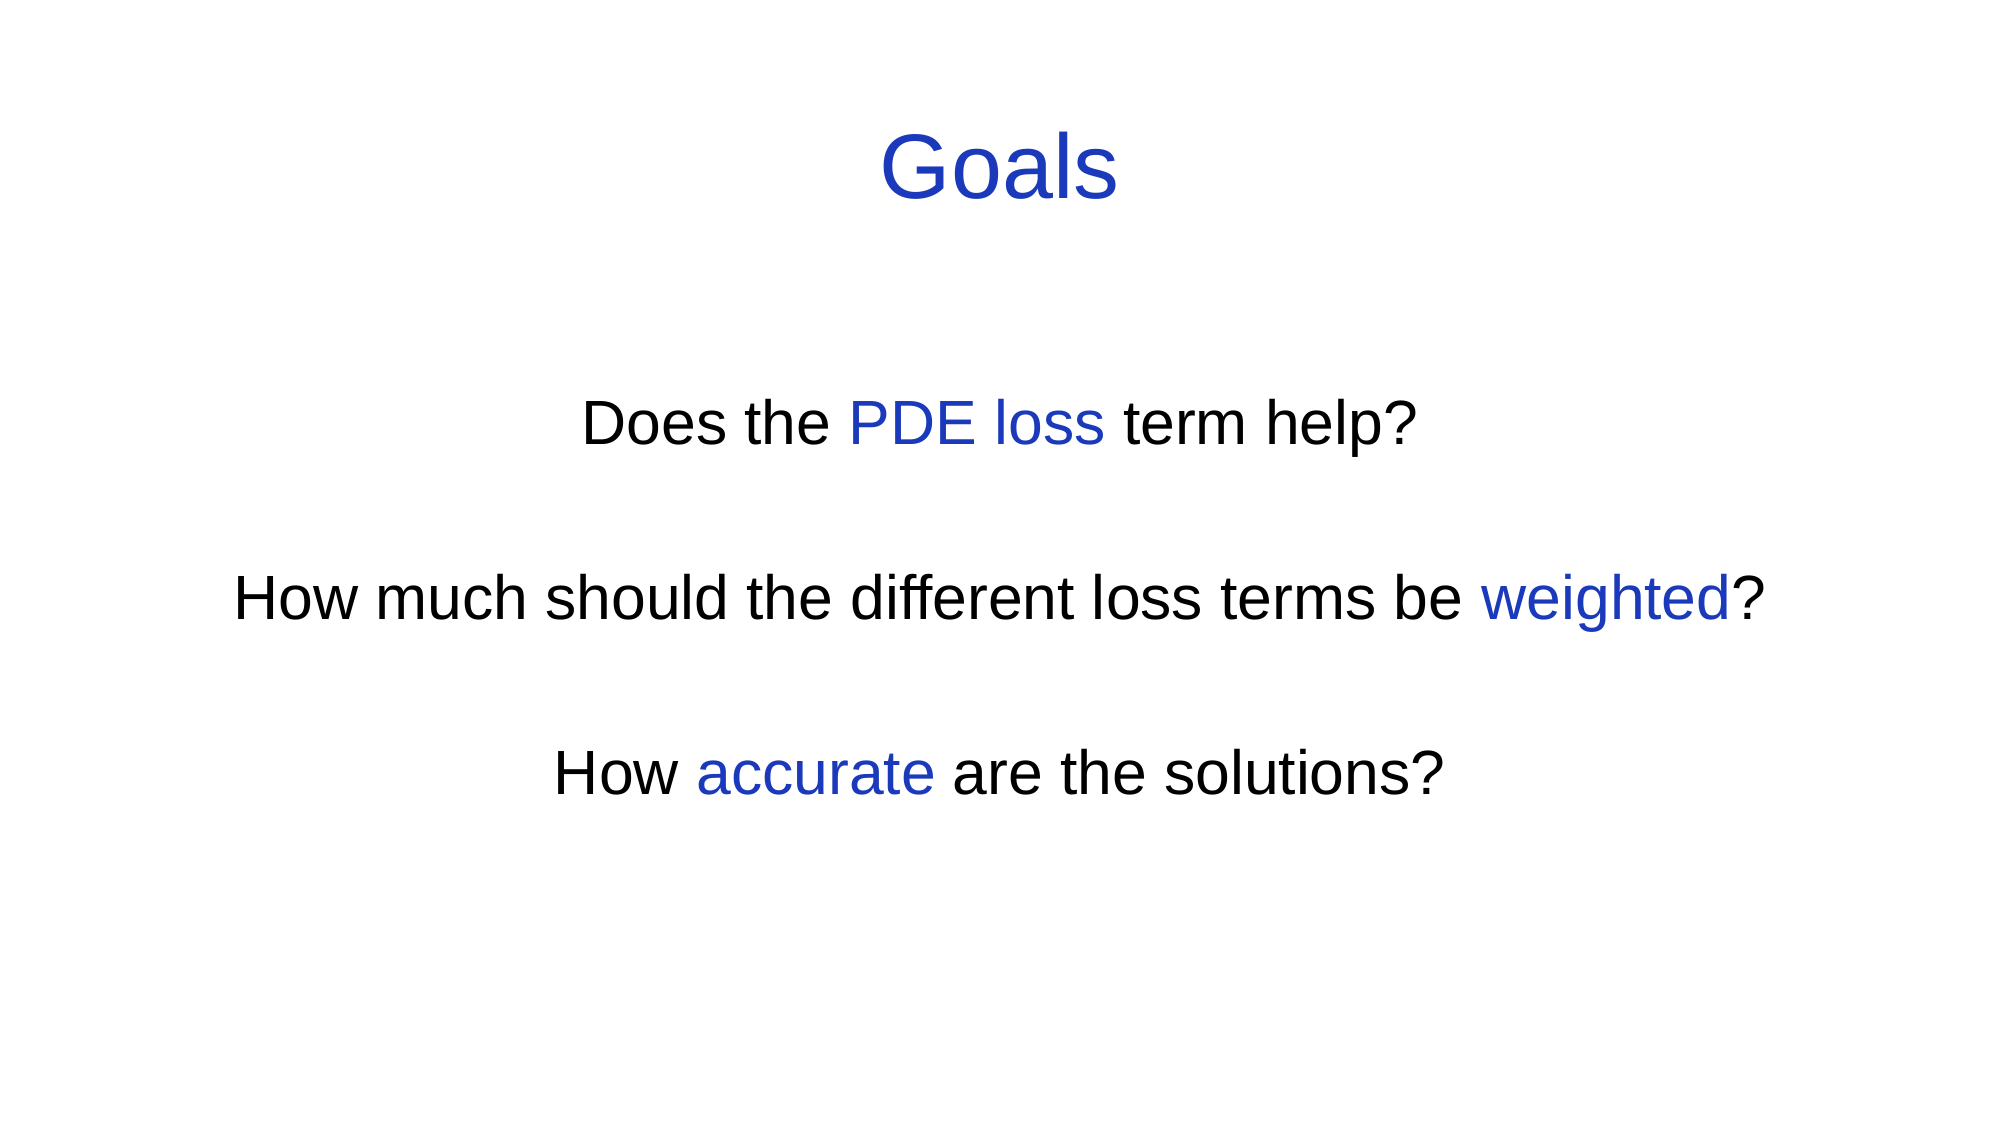

# Goals
Does the PDE loss term help?

How much should the different loss terms be weighted?

How accurate are the solutions?